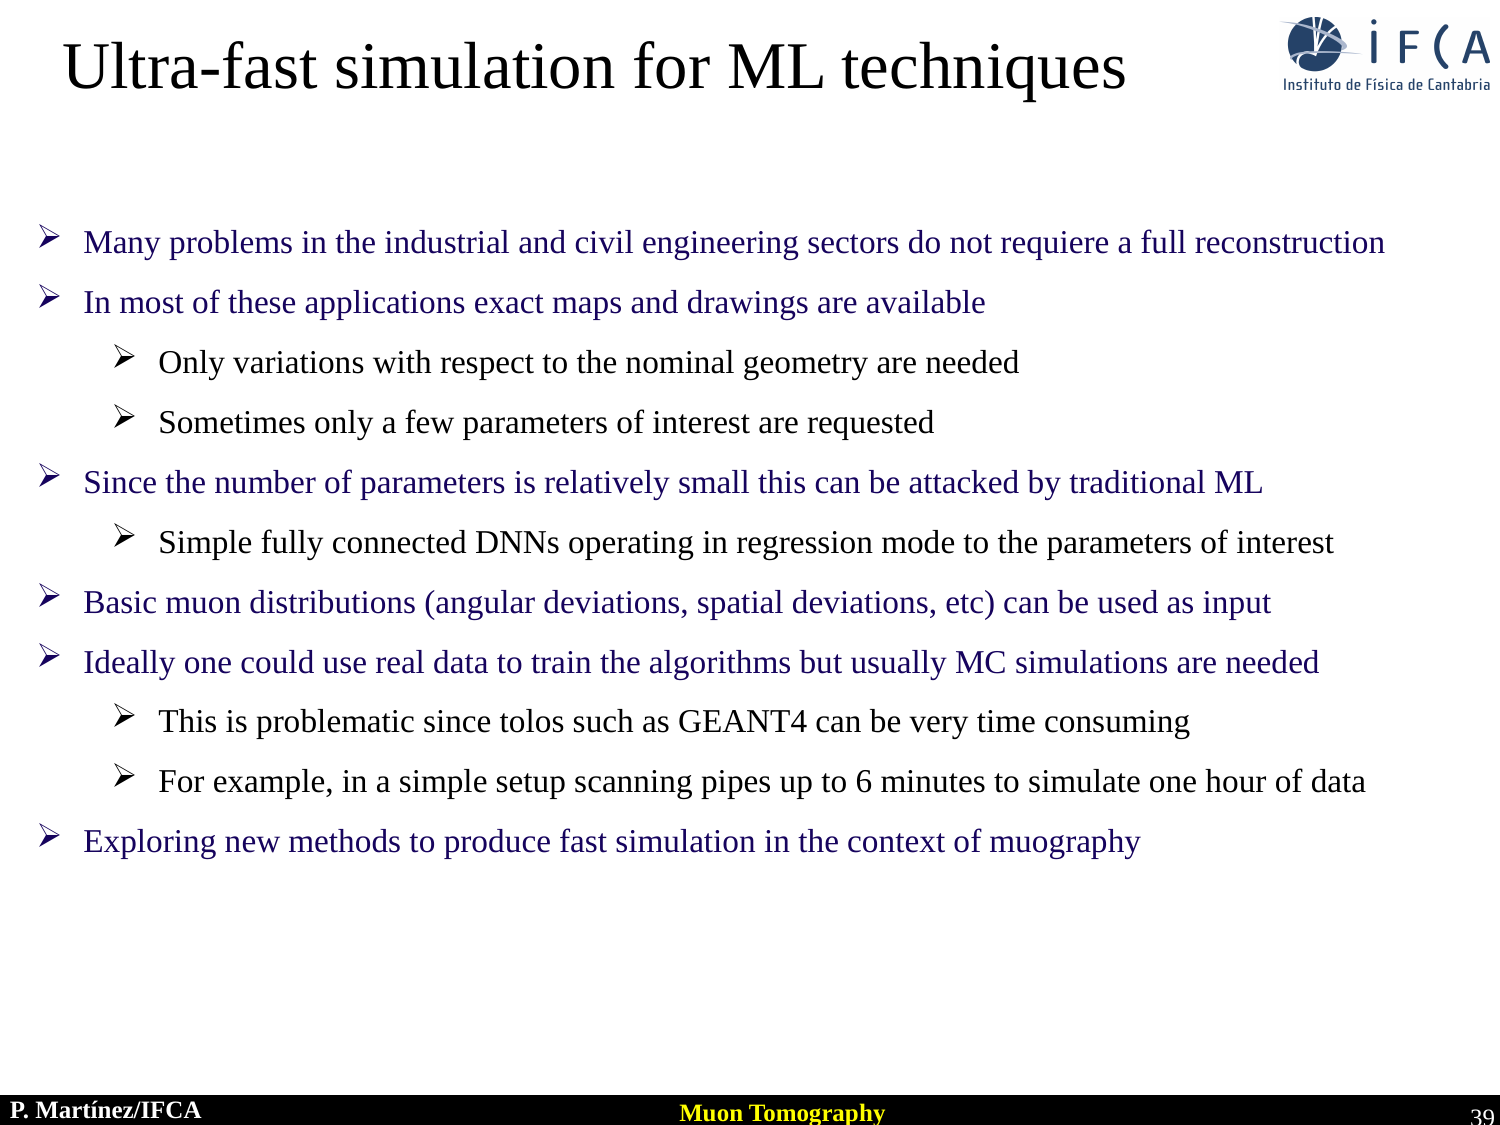

Ultra-fast simulation for ML techniques
Many problems in the industrial and civil engineering sectors do not requiere a full reconstruction
In most of these applications exact maps and drawings are available
Only variations with respect to the nominal geometry are needed
Sometimes only a few parameters of interest are requested
Since the number of parameters is relatively small this can be attacked by traditional ML
Simple fully connected DNNs operating in regression mode to the parameters of interest
Basic muon distributions (angular deviations, spatial deviations, etc) can be used as input
Ideally one could use real data to train the algorithms but usually MC simulations are needed
This is problematic since tolos such as GEANT4 can be very time consuming
For example, in a simple setup scanning pipes up to 6 minutes to simulate one hour of data
Exploring new methods to produce fast simulation in the context of muography
39